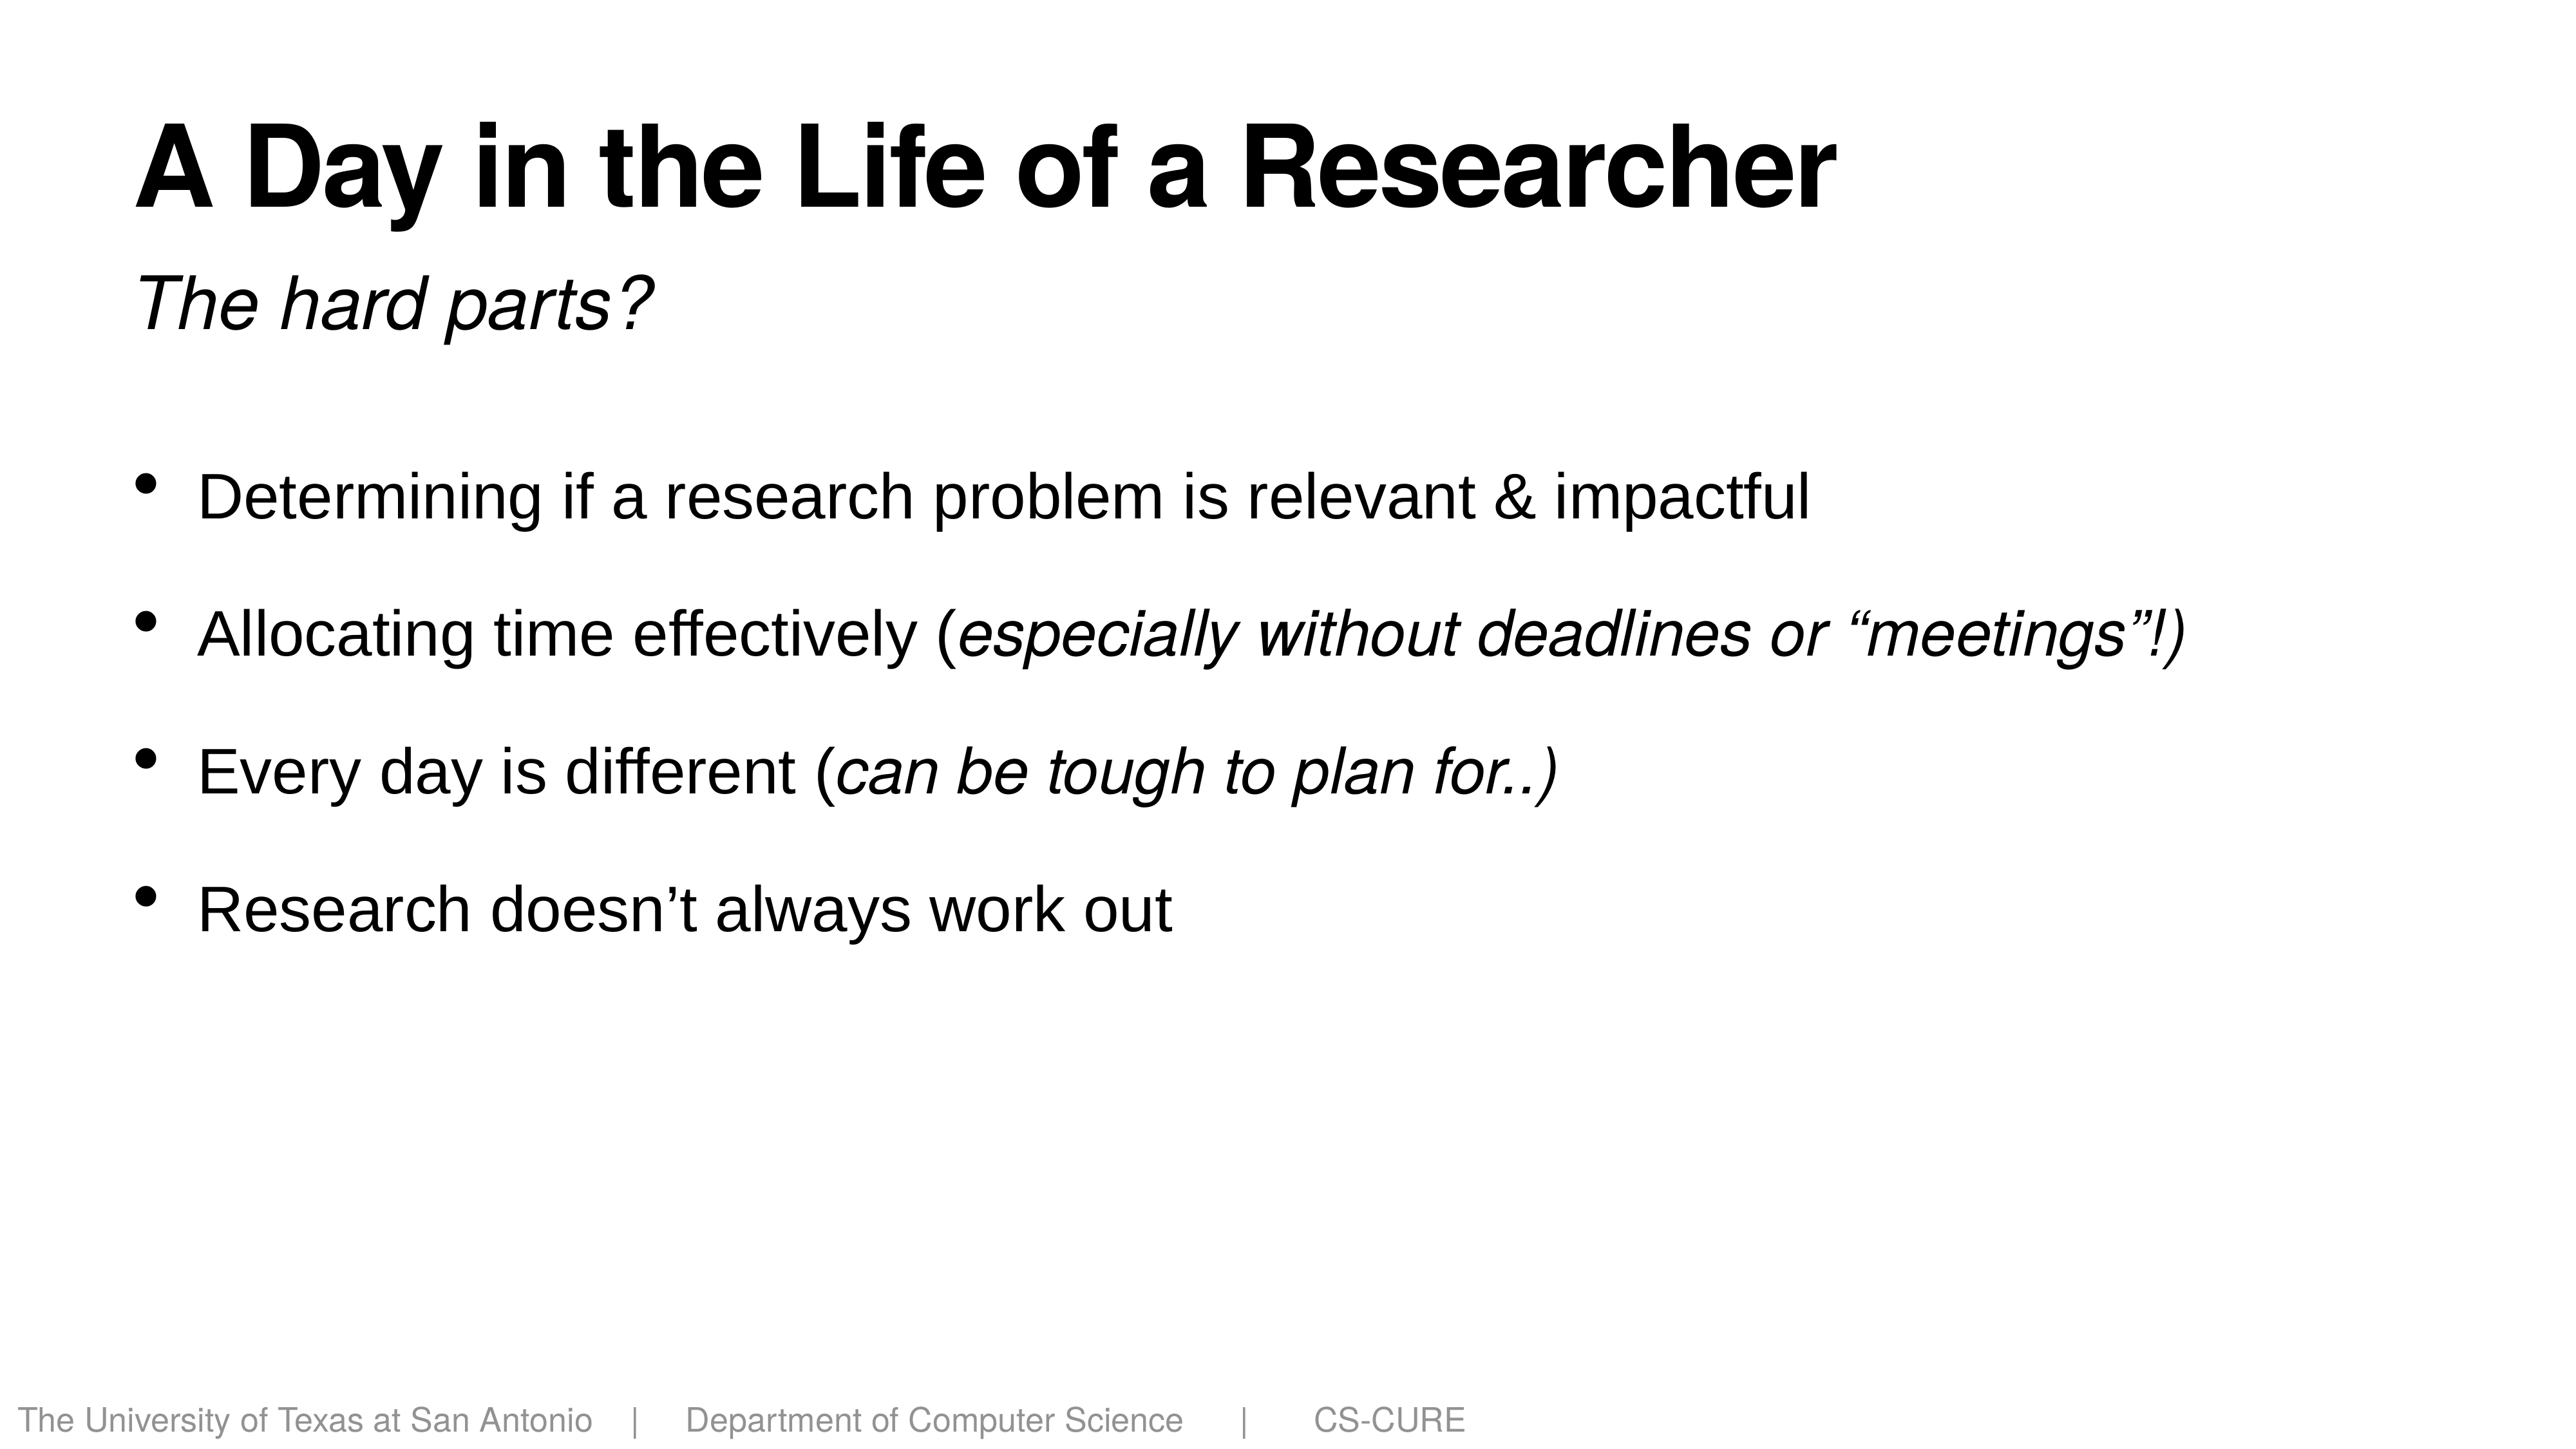

# A Day in the Life of a Researcher
The hard parts?
Determining if a research problem is relevant & impactful
Allocating time effectively (especially without deadlines or “meetings”!)
Every day is different (can be tough to plan for..)
Research doesn’t always work out
29